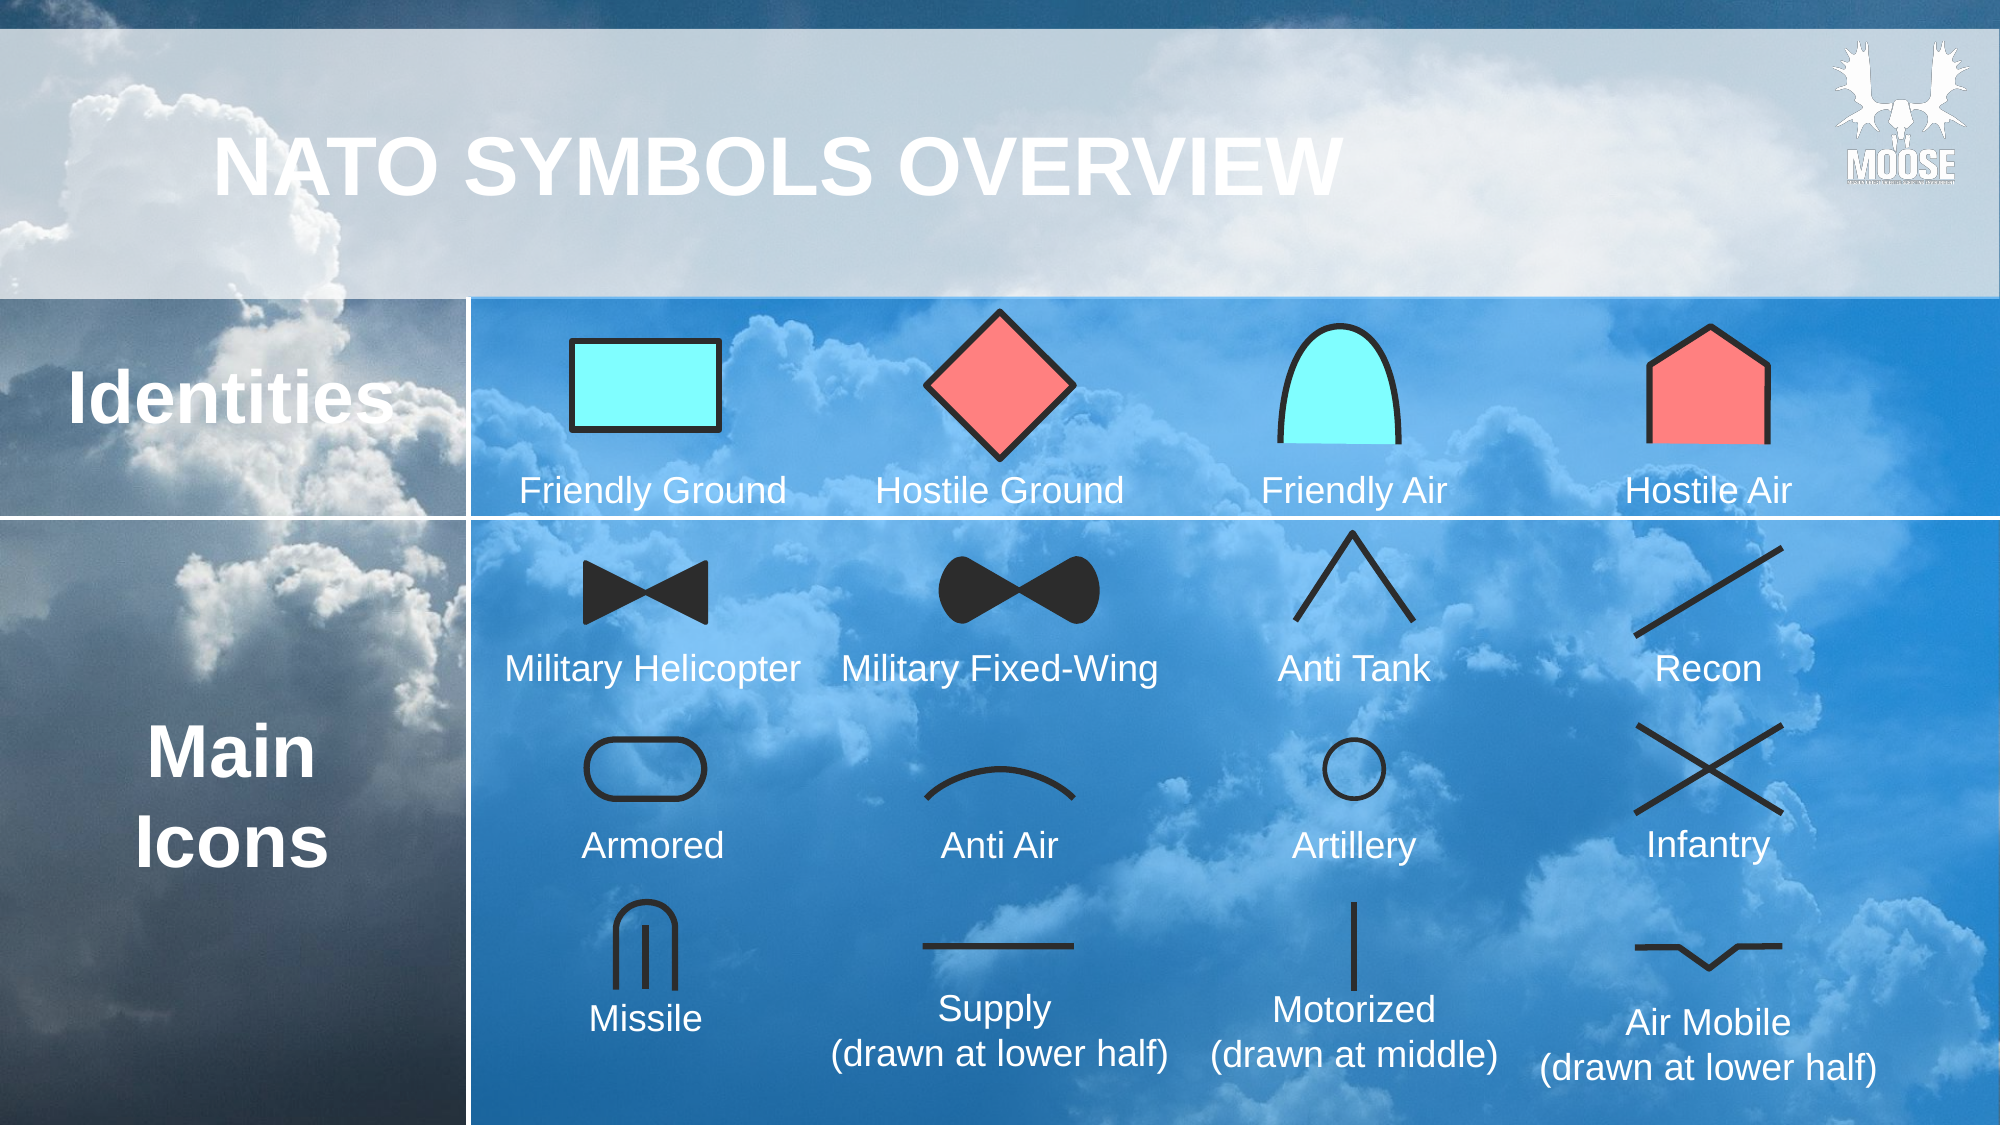

# NATO symbols overview

Identities

Friendly Ground
Friendly Air
Hostile Ground
Hostile Air

Military Helicopter
Military Fixed-Wing
Anti Tank
Recon
Main
Icons

Infantry
Armored
Anti Air
Artillery

Supply
(drawn at lower half)
Motorized
(drawn at middle)
Missile
Air Mobile
(drawn at lower half)